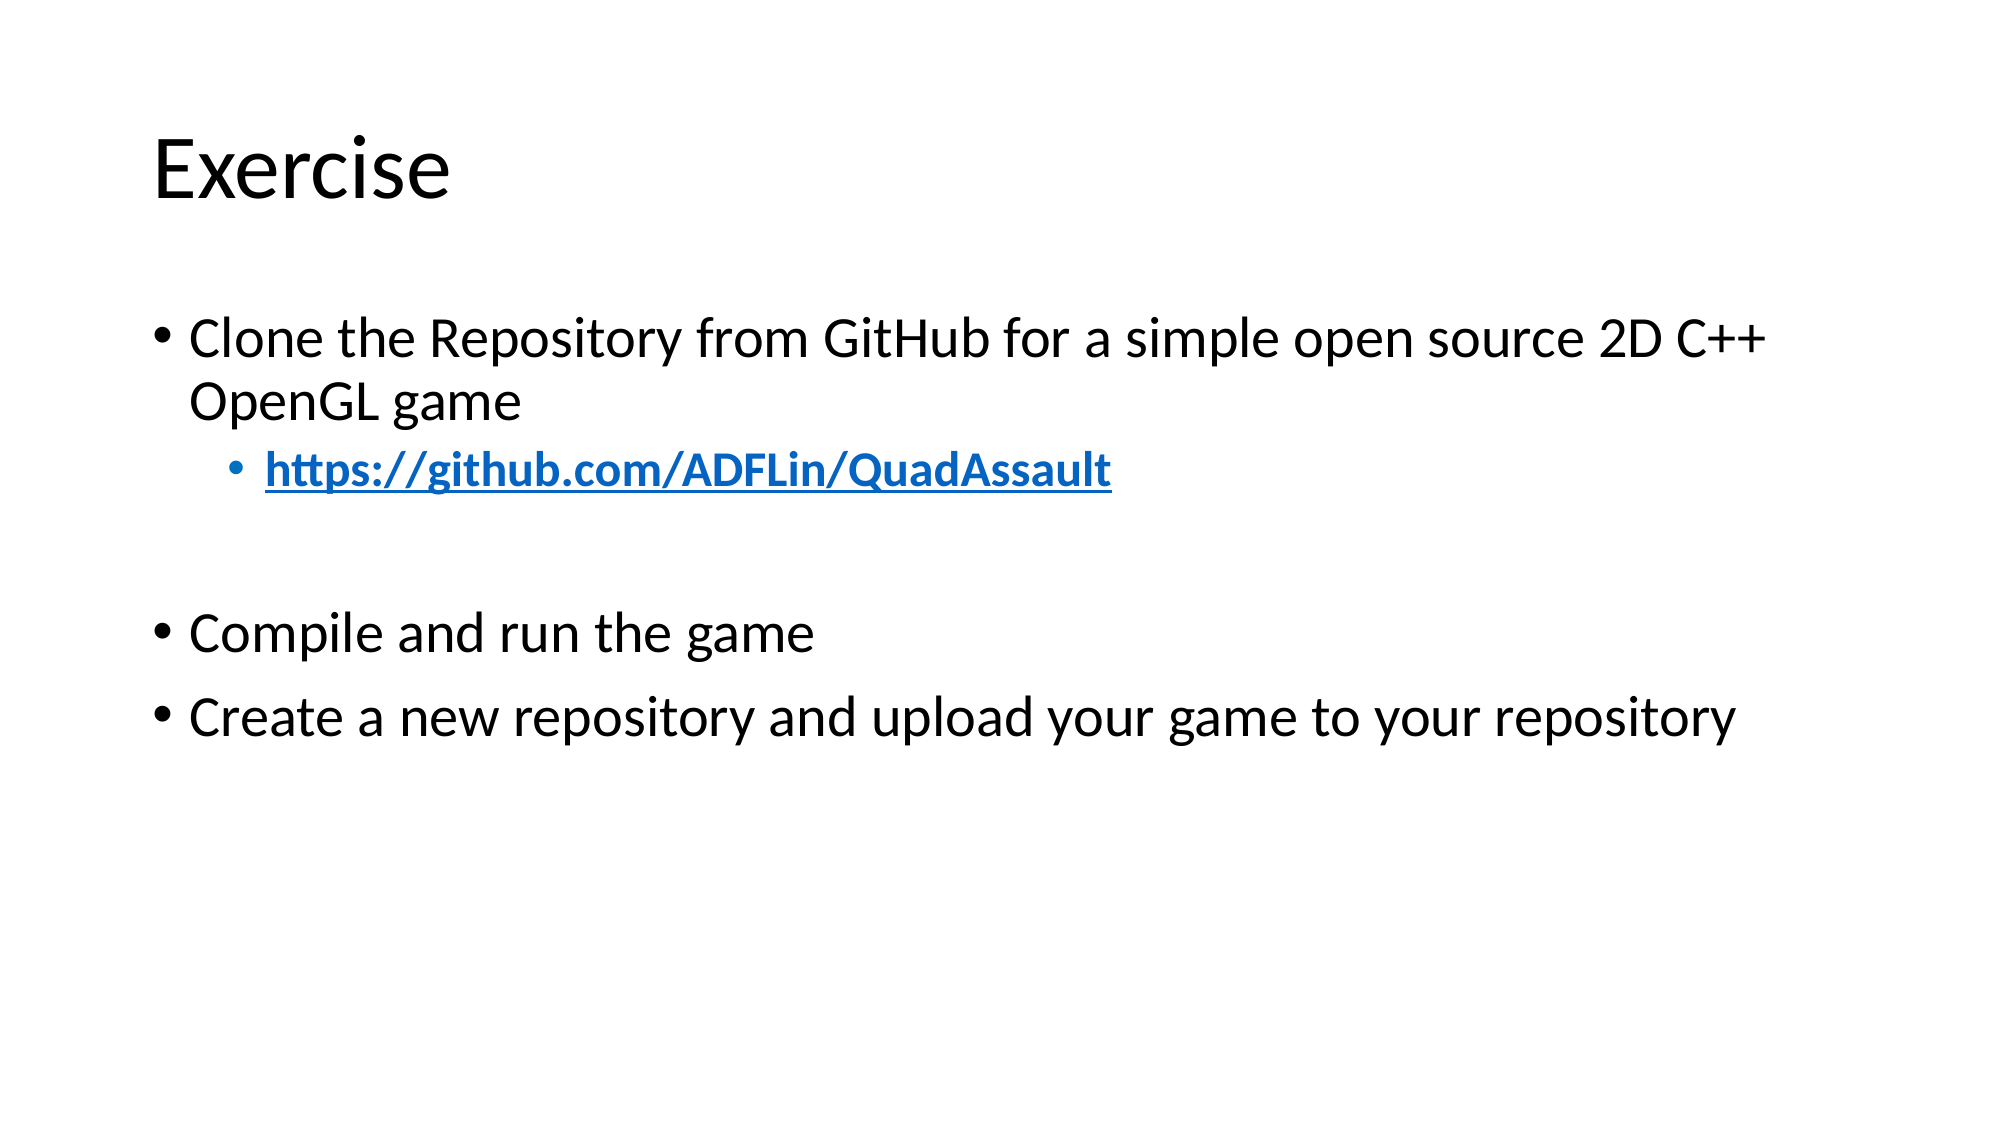

# Exercise
Clone the Repository from GitHub for a simple open source 2D C++ OpenGL game
https://github.com/ADFLin/QuadAssault

Compile and run the game
Create a new repository and upload your game to your repository